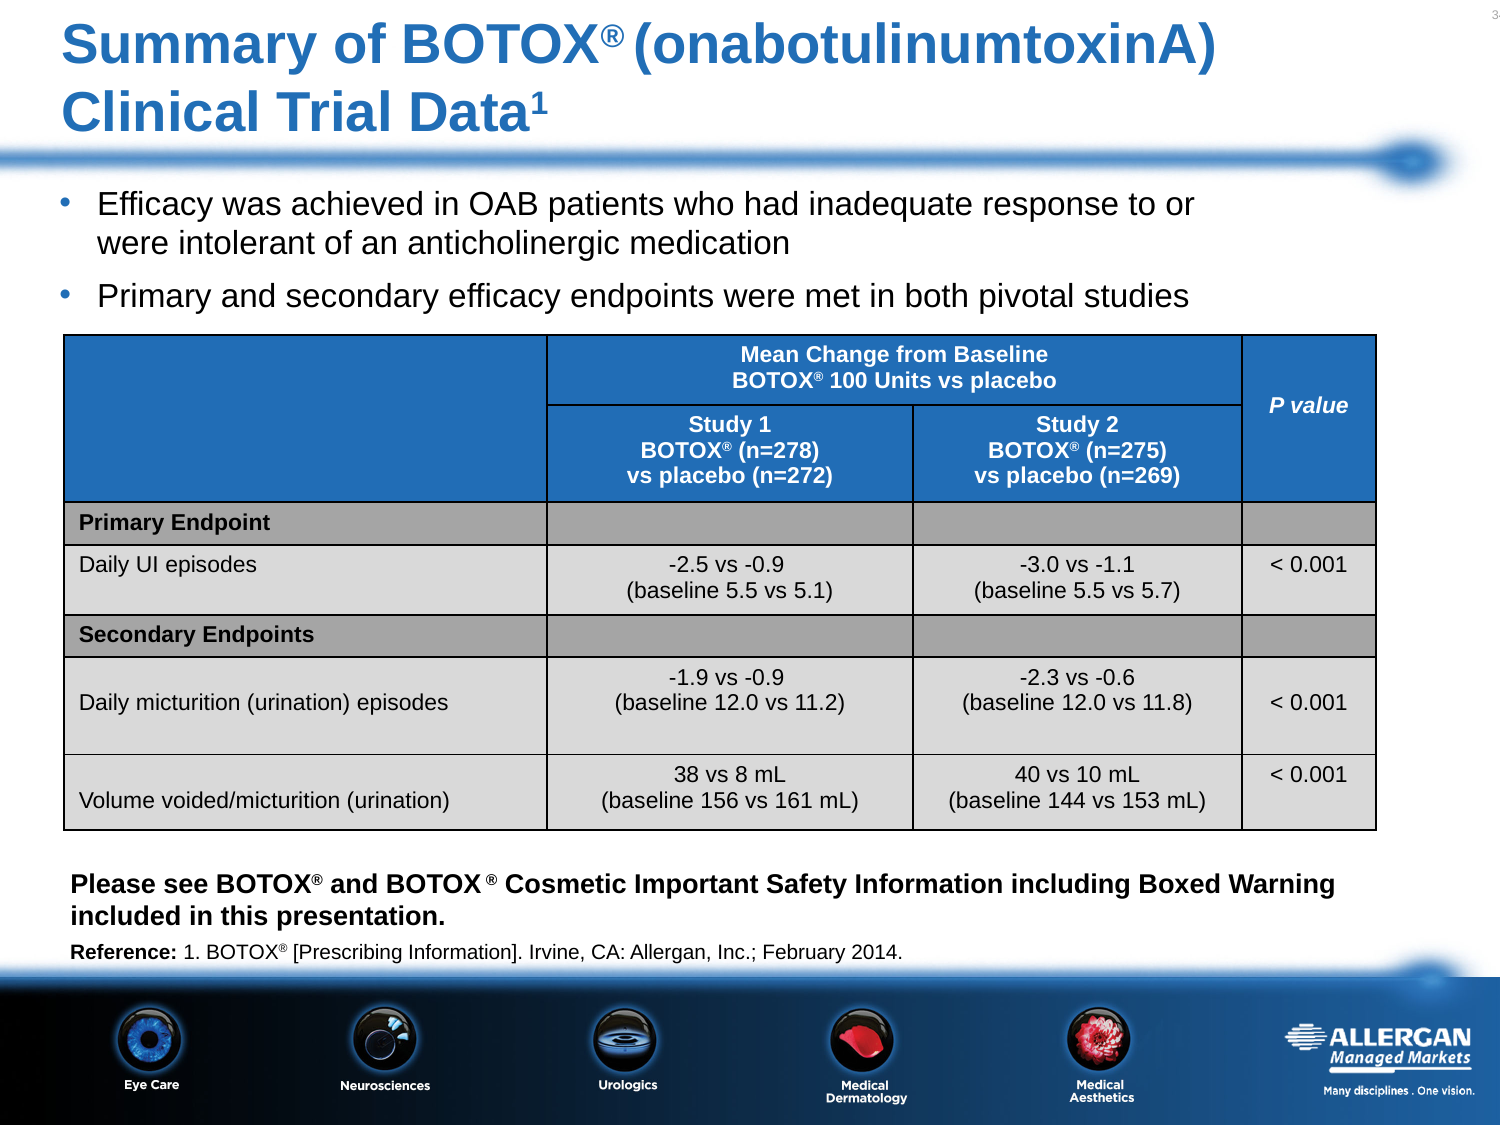

# Summary of BOTOX® (onabotulinumtoxinA) Clinical Trial Data1
Efficacy was achieved in OAB patients who had inadequate response to or
were intolerant of an anticholinergic medication
Primary and secondary efficacy endpoints were met in both pivotal studies

|  | Mean Change from Baseline BOTOX® 100 Units vs placebo |  | P value |
| --- | --- | --- | --- |
|  | Study 1 BOTOX® (n=278) vs placebo (n=272) | Study 2 BOTOX® (n=275) vs placebo (n=269) |  |
| Primary Endpoint |  |  |  |
| Daily UI episodes | -2.5 vs -0.9 (baseline 5.5 vs 5.1) | -3.0 vs -1.1 (baseline 5.5 vs 5.7) | ˂ 0.001 |
| Secondary Endpoints |  |  |  |
| Daily micturition (urination) episodes | -1.9 vs -0.9 (baseline 12.0 vs 11.2) | -2.3 vs -0.6 (baseline 12.0 vs 11.8) | ˂ 0.001 |
| Volume voided/micturition (urination) | 38 vs 8 mL (baseline 156 vs 161 mL) | 40 vs 10 mL (baseline 144 vs 153 mL) | ˂ 0.001 |
Please see BOTOX® and BOTOX ® Cosmetic Important Safety Information including Boxed Warning
included in this presentation.
Reference: 1. BOTOX® [Prescribing Information]. Irvine, CA: Allergan, Inc.; February 2014.